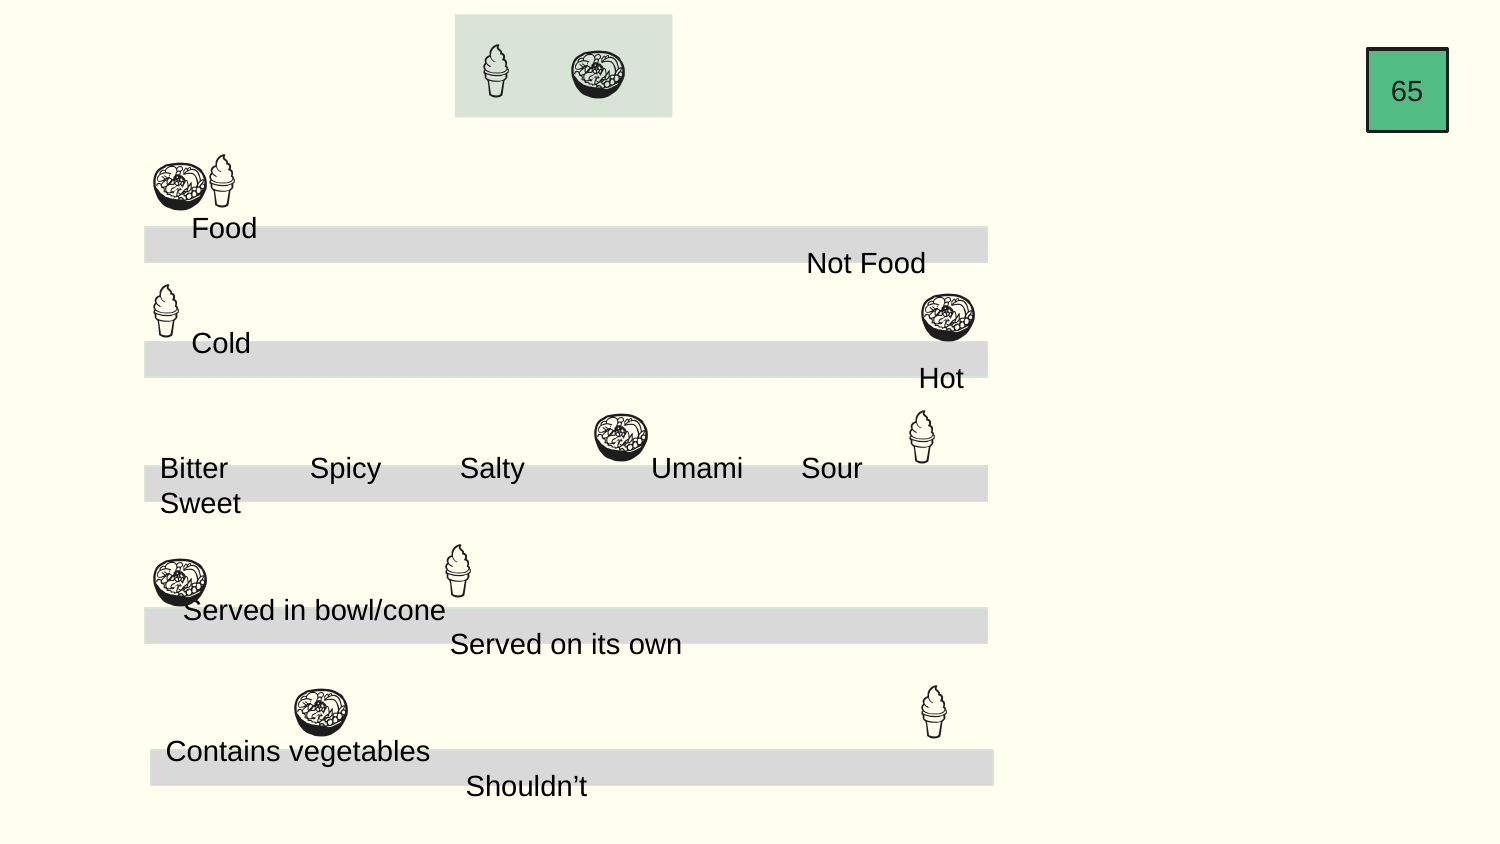

🍦
🍲
65
🍦
🍲
Food									Not Food
🍦
🍲
Cold										Hot
🍲
🍦
Bitter	Spicy	Salty	     Umami	     Sour	      Sweet
🍦
🍲
Served in bowl/cone				   Served on its own
🍲
🍦
Contains vegetables						Shouldn’t